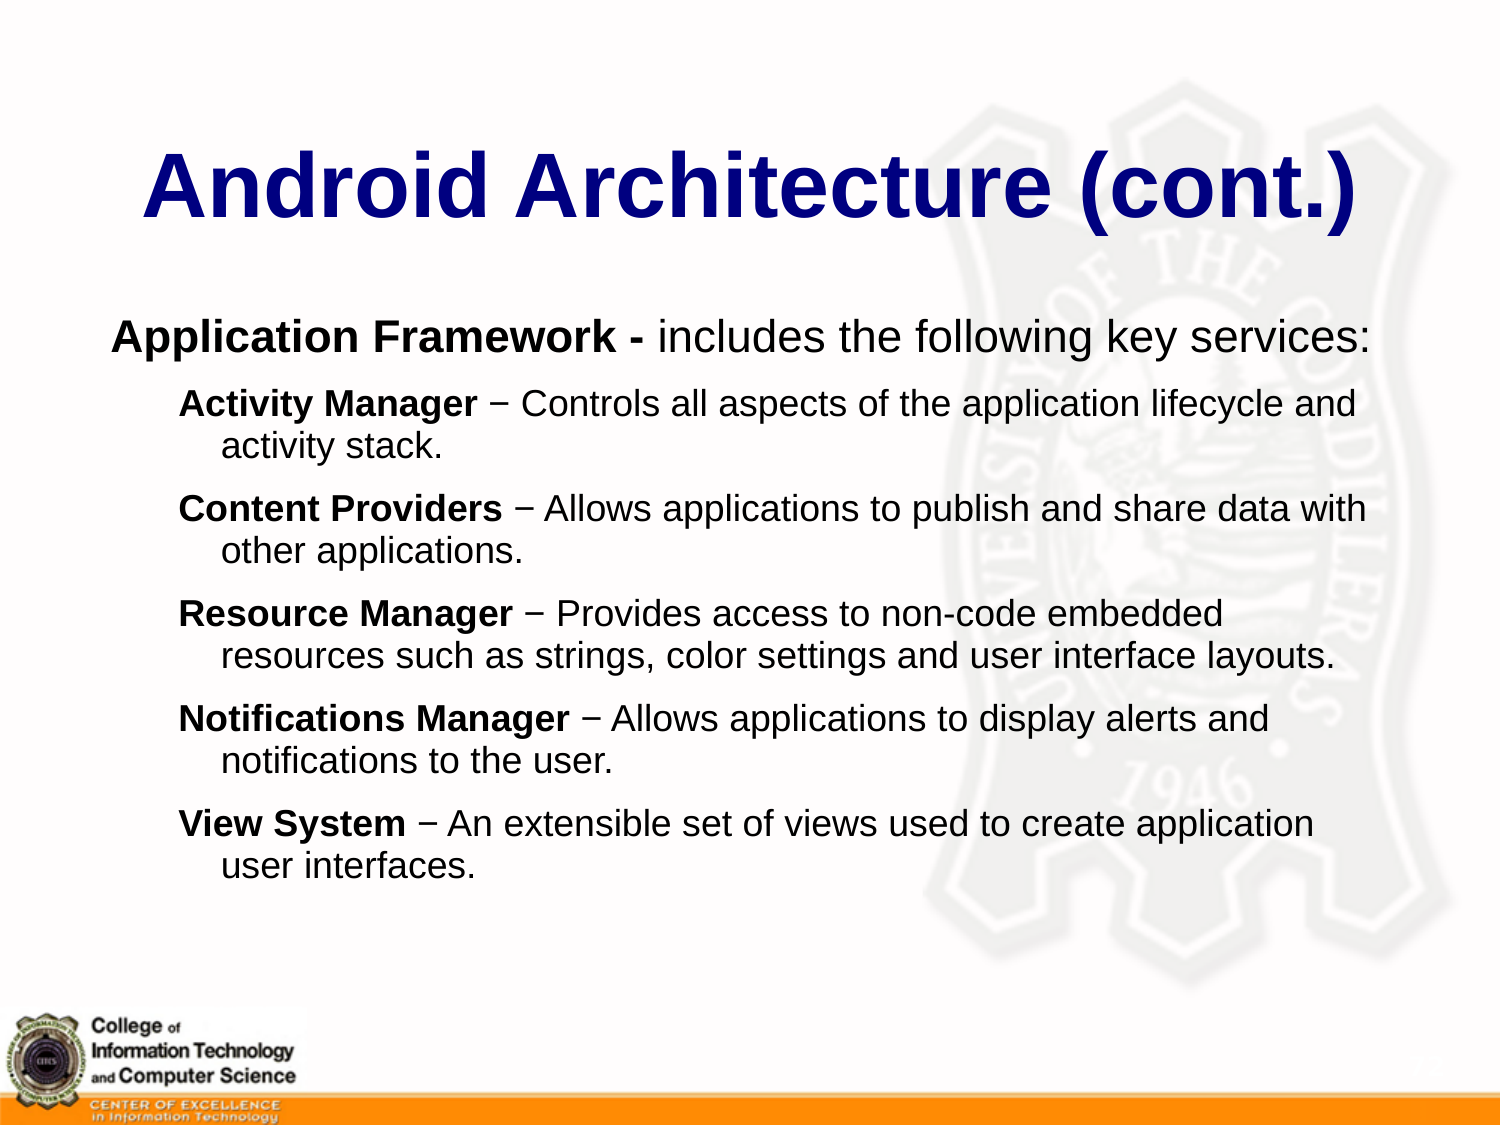

# Android Architecture (cont.)
Application Framework - includes the following key services:
Activity Manager − Controls all aspects of the application lifecycle and activity stack.
Content Providers − Allows applications to publish and share data with other applications.
Resource Manager − Provides access to non-code embedded resources such as strings, color settings and user interface layouts.
Notifications Manager − Allows applications to display alerts and notifications to the user.
View System − An extensible set of views used to create application user interfaces.